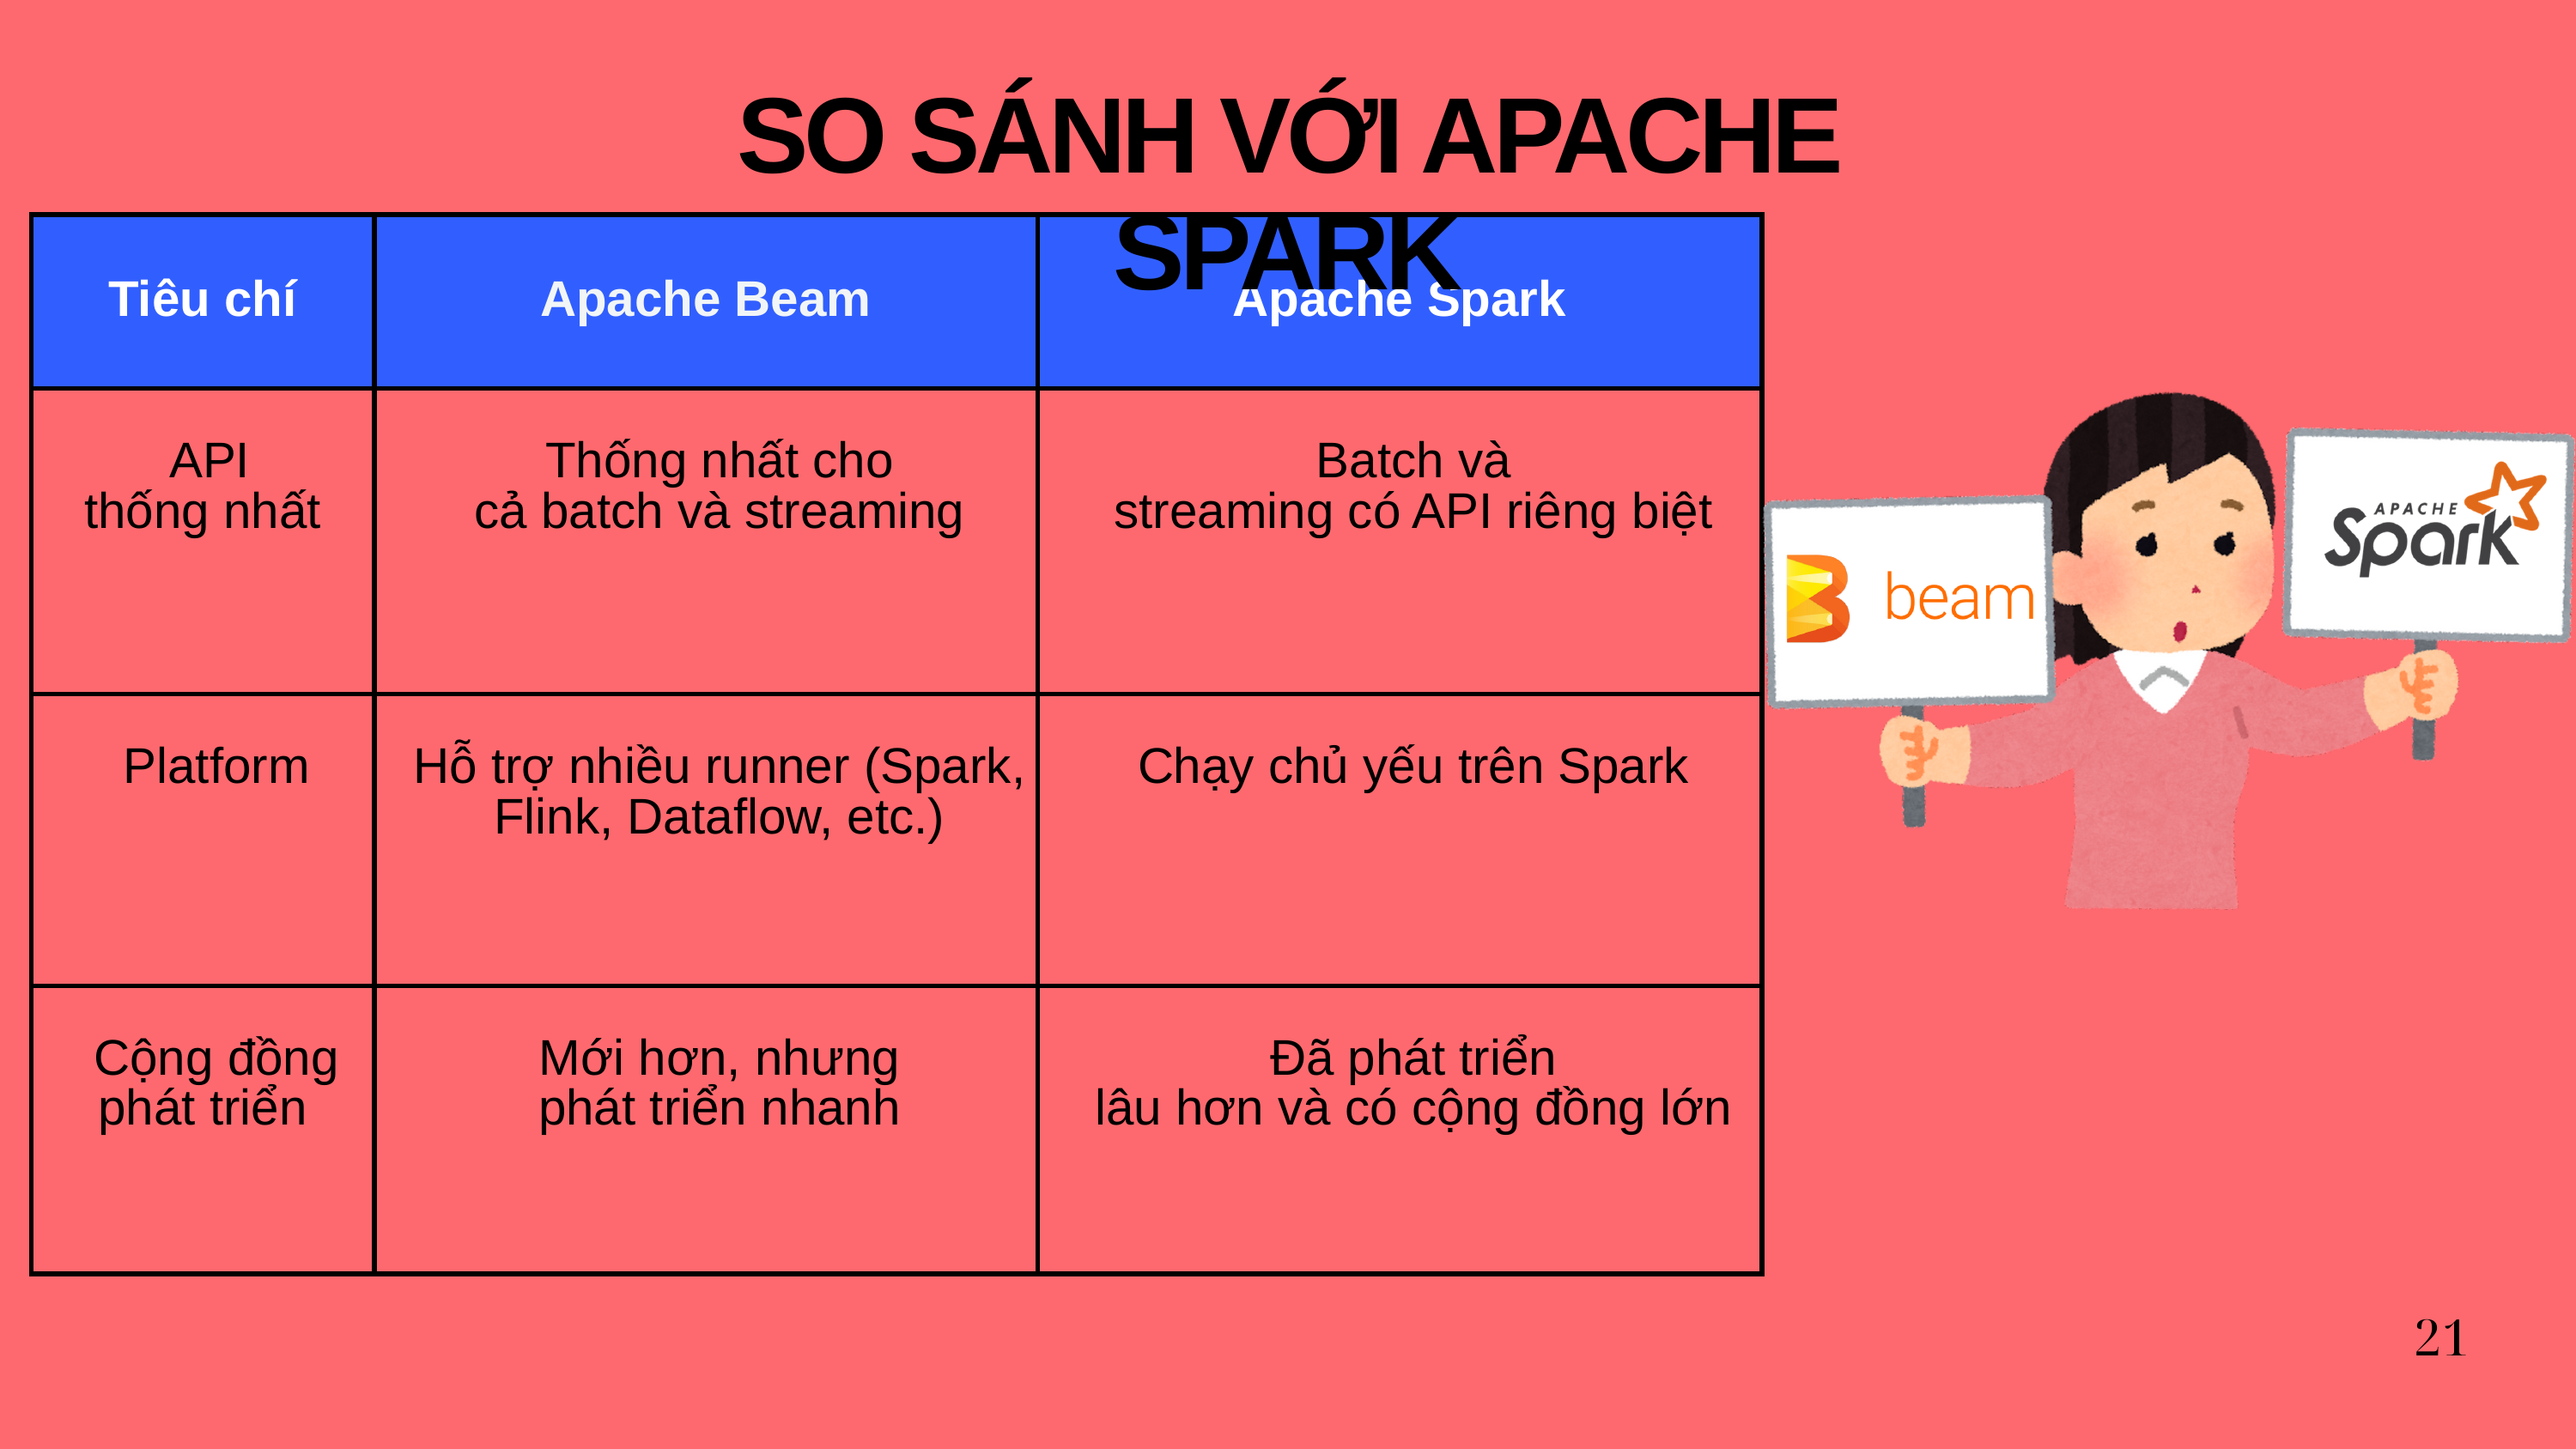

SO SÁNH VỚI APACHE SPARK
| Tiêu chí | Apache Beam | Apache Spark |
| --- | --- | --- |
| API thống nhất | Thống nhất cho cả batch và streaming | Batch và streaming có API riêng biệt |
| Platform | Hỗ trợ nhiều runner (Spark, Flink, Dataflow, etc.) | Chạy chủ yếu trên Spark |
| Cộng đồng phát triển | Mới hơn, nhưng phát triển nhanh | Đã phát triển lâu hơn và có cộng đồng lớn |

21